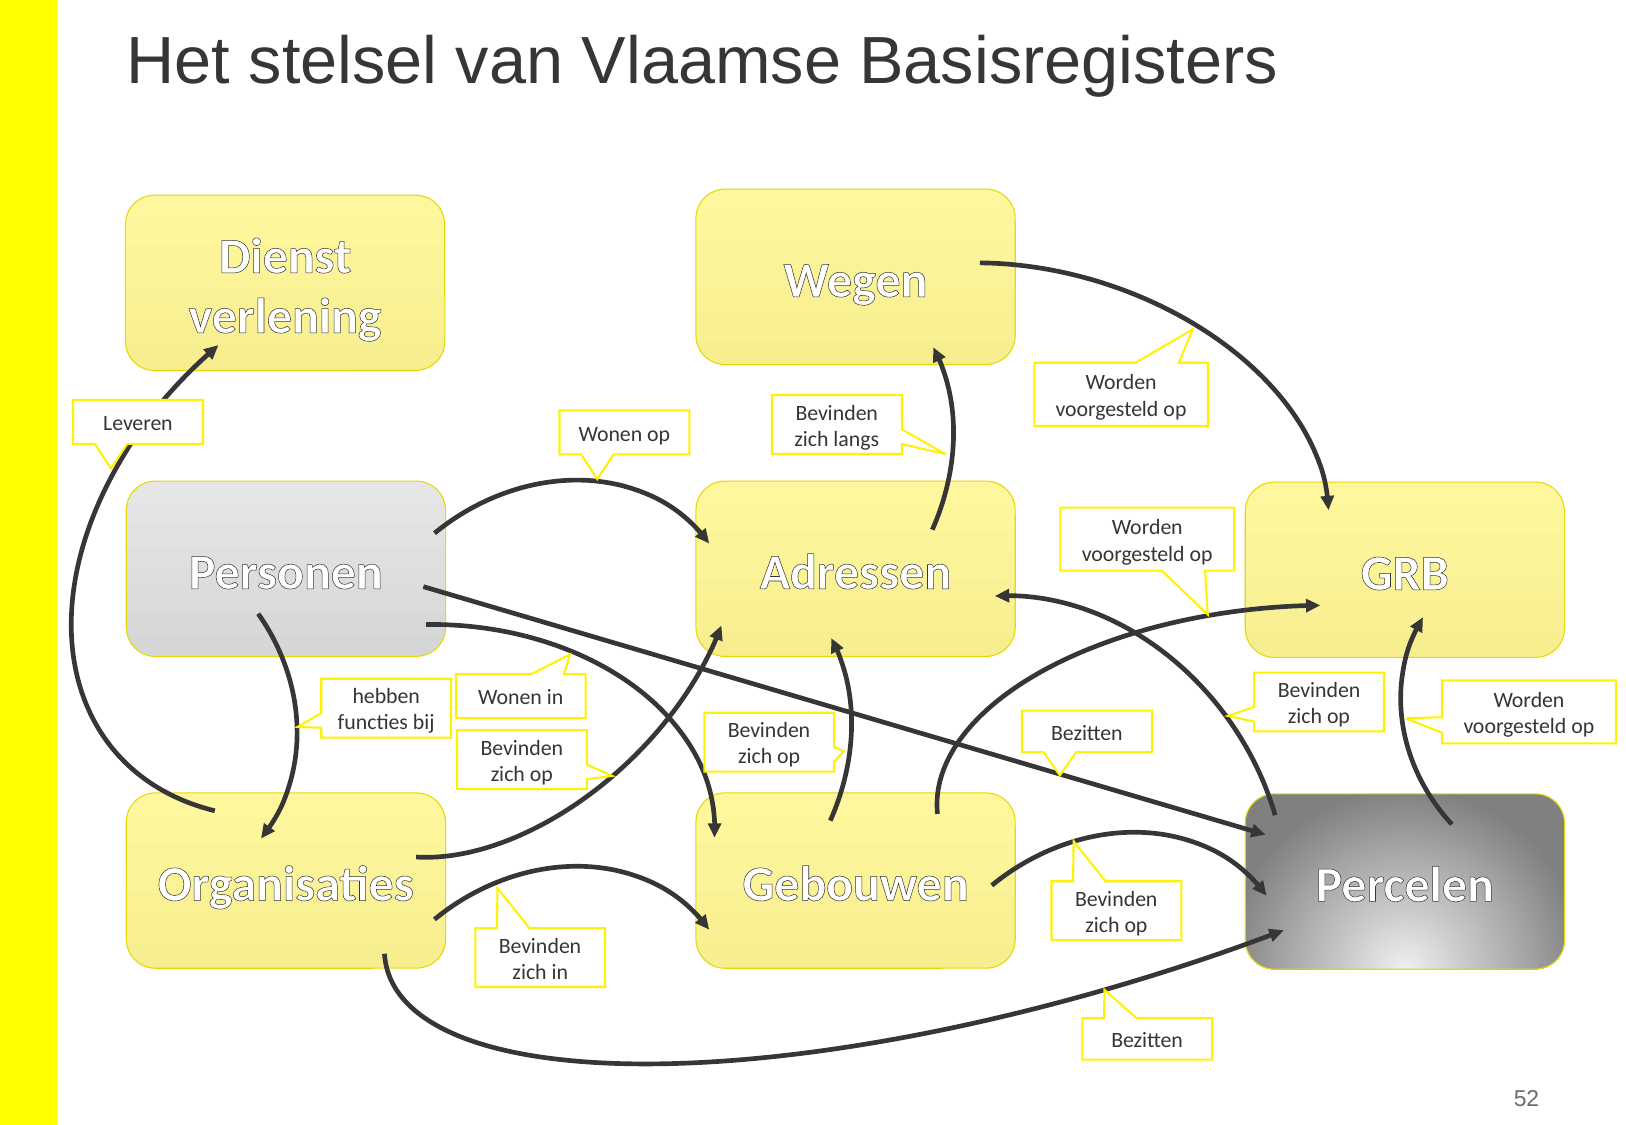

# Het stelsel van Vlaamse Basisregisters

Wegen
Dienst
verlening

Worden voorgesteld op
Bevinden zich langs
Leveren
Wonen op

Personen
Adressen
GRB

Worden voorgesteld op

Bevinden zich op
Wonen in
hebben functies bij
Worden voorgesteld op
Bezitten
Bevinden zich op
Bevinden zich op
Organisaties
Gebouwen
Percelen

Bevinden zich op
Bevinden zich in
Bezitten
52